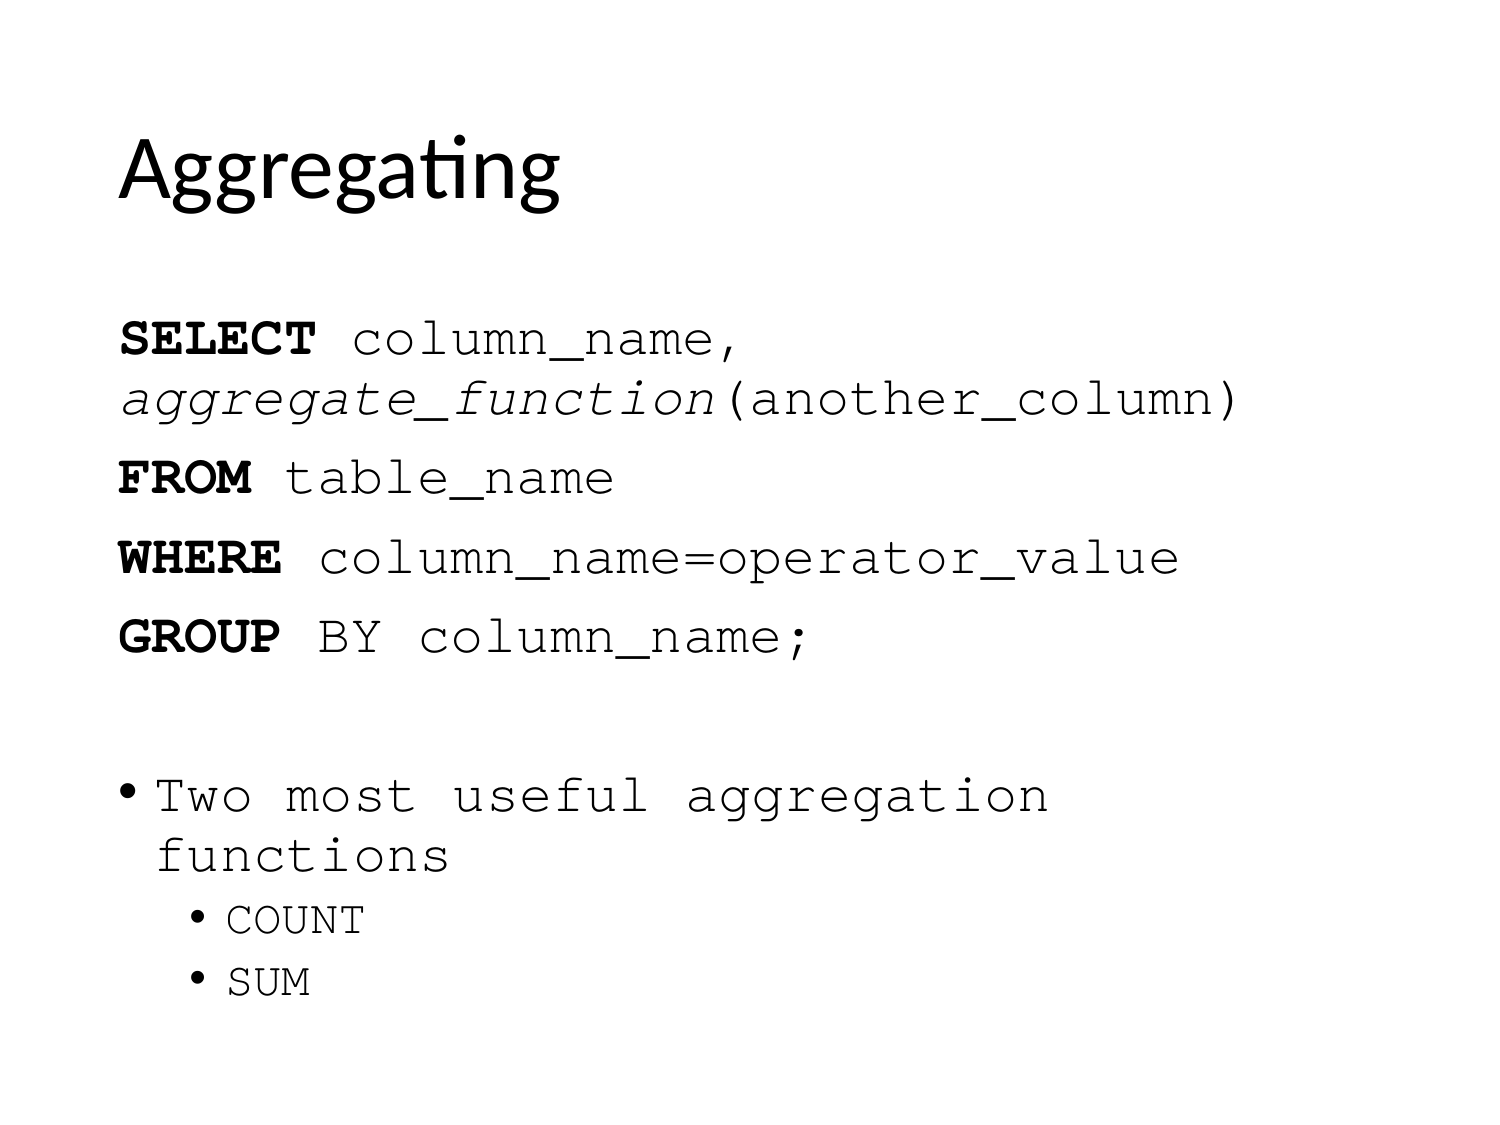

# Aggregating
SELECT column_name, aggregate_function(another_column)
FROM table_name
WHERE column_name=operator_value
GROUP BY column_name;

Two most useful aggregation functions
COUNT
SUM